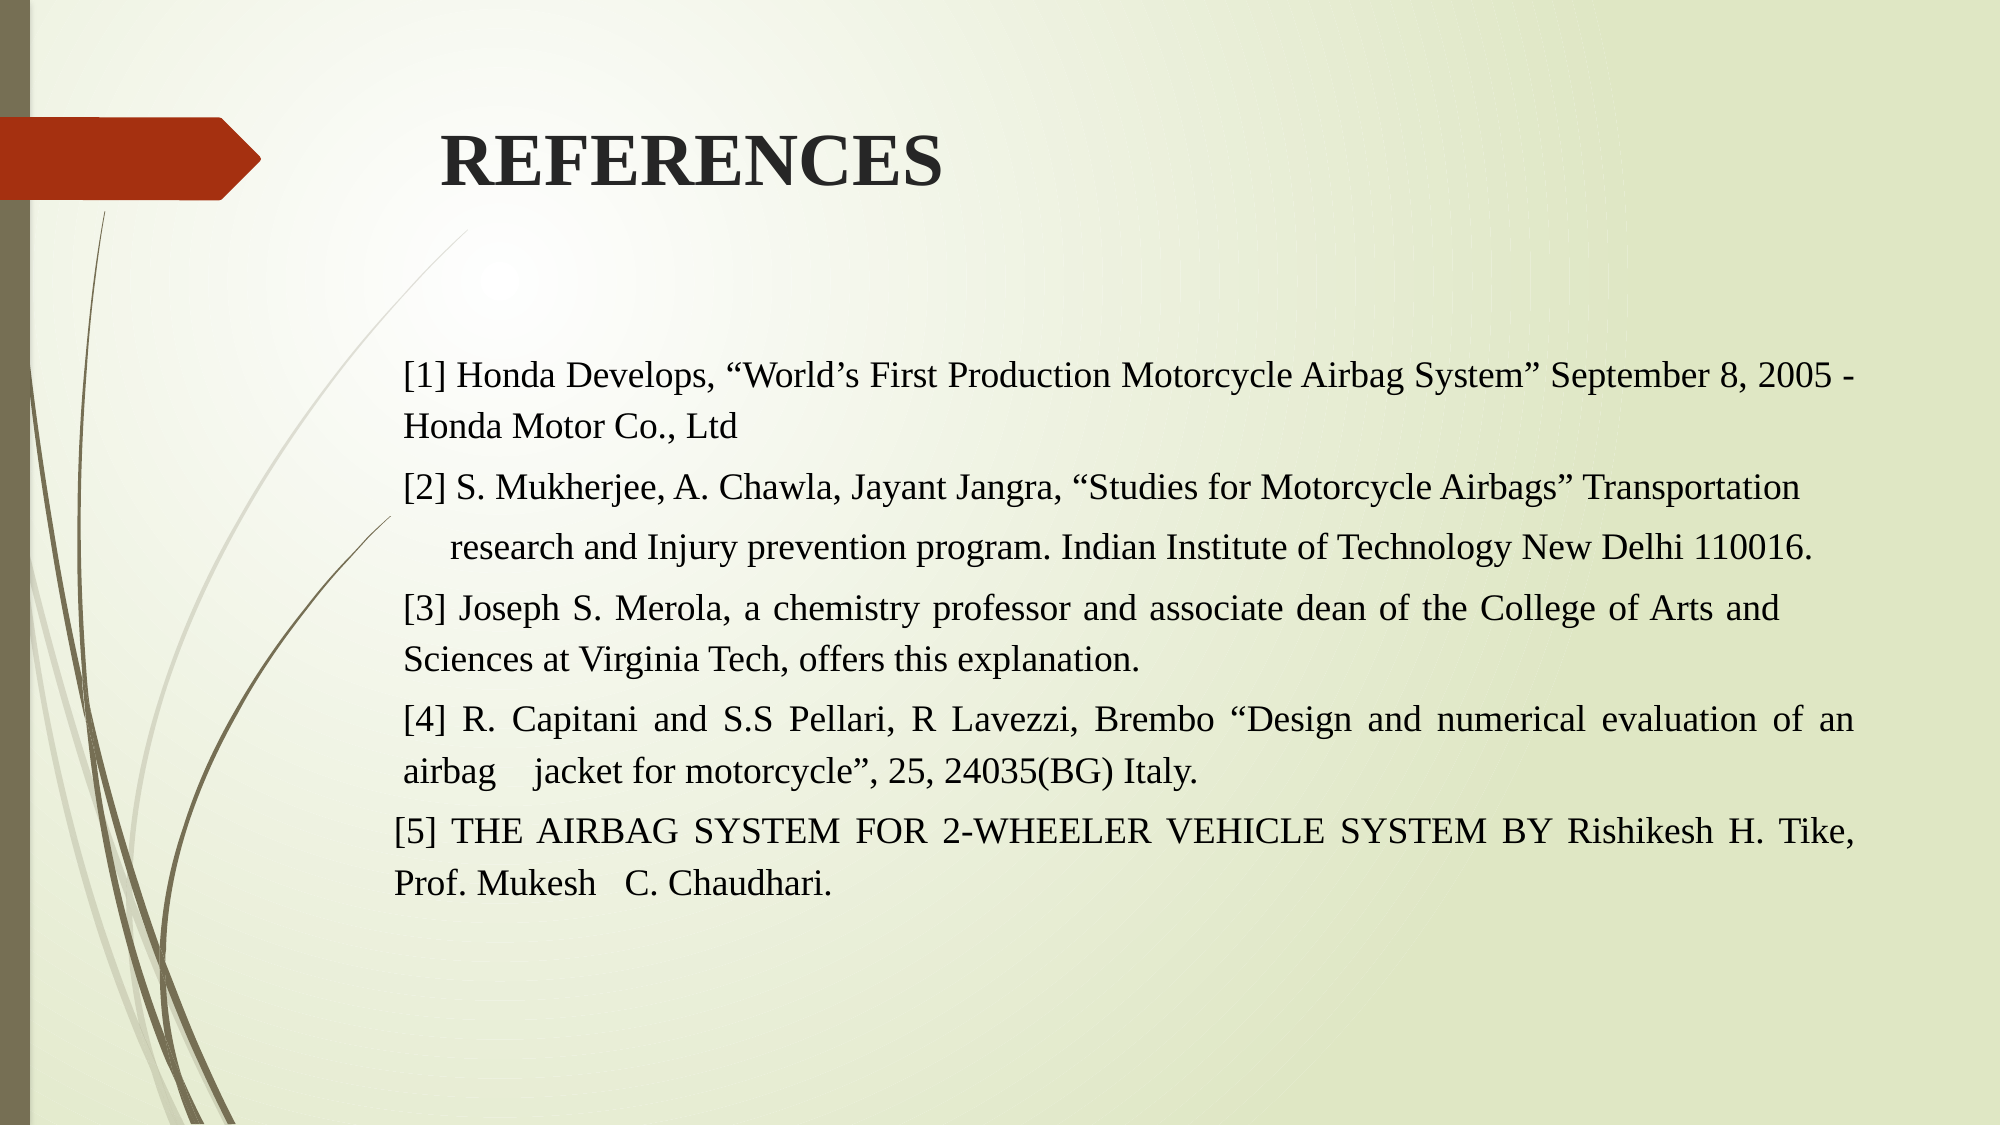

# REFERENCES
[1] Honda Develops, “World’s First Production Motorcycle Airbag System” September 8, 2005 - Honda Motor Co., Ltd
[2] S. Mukherjee, A. Chawla, Jayant Jangra, “Studies for Motorcycle Airbags” Transportation
      research and Injury prevention program. Indian Institute of Technology New Delhi 110016.
[3] Joseph S. Merola, a chemistry professor and associate dean of the College of Arts and       Sciences at Virginia Tech, offers this explanation.
[4] R. Capitani and S.S Pellari, R Lavezzi, Brembo “Design and numerical evaluation of an airbag    jacket for motorcycle”, 25, 24035(BG) Italy.
[5] THE AIRBAG SYSTEM FOR 2-WHEELER VEHICLE SYSTEM BY Rishikesh H. Tike, Prof. Mukesh   C. Chaudhari.